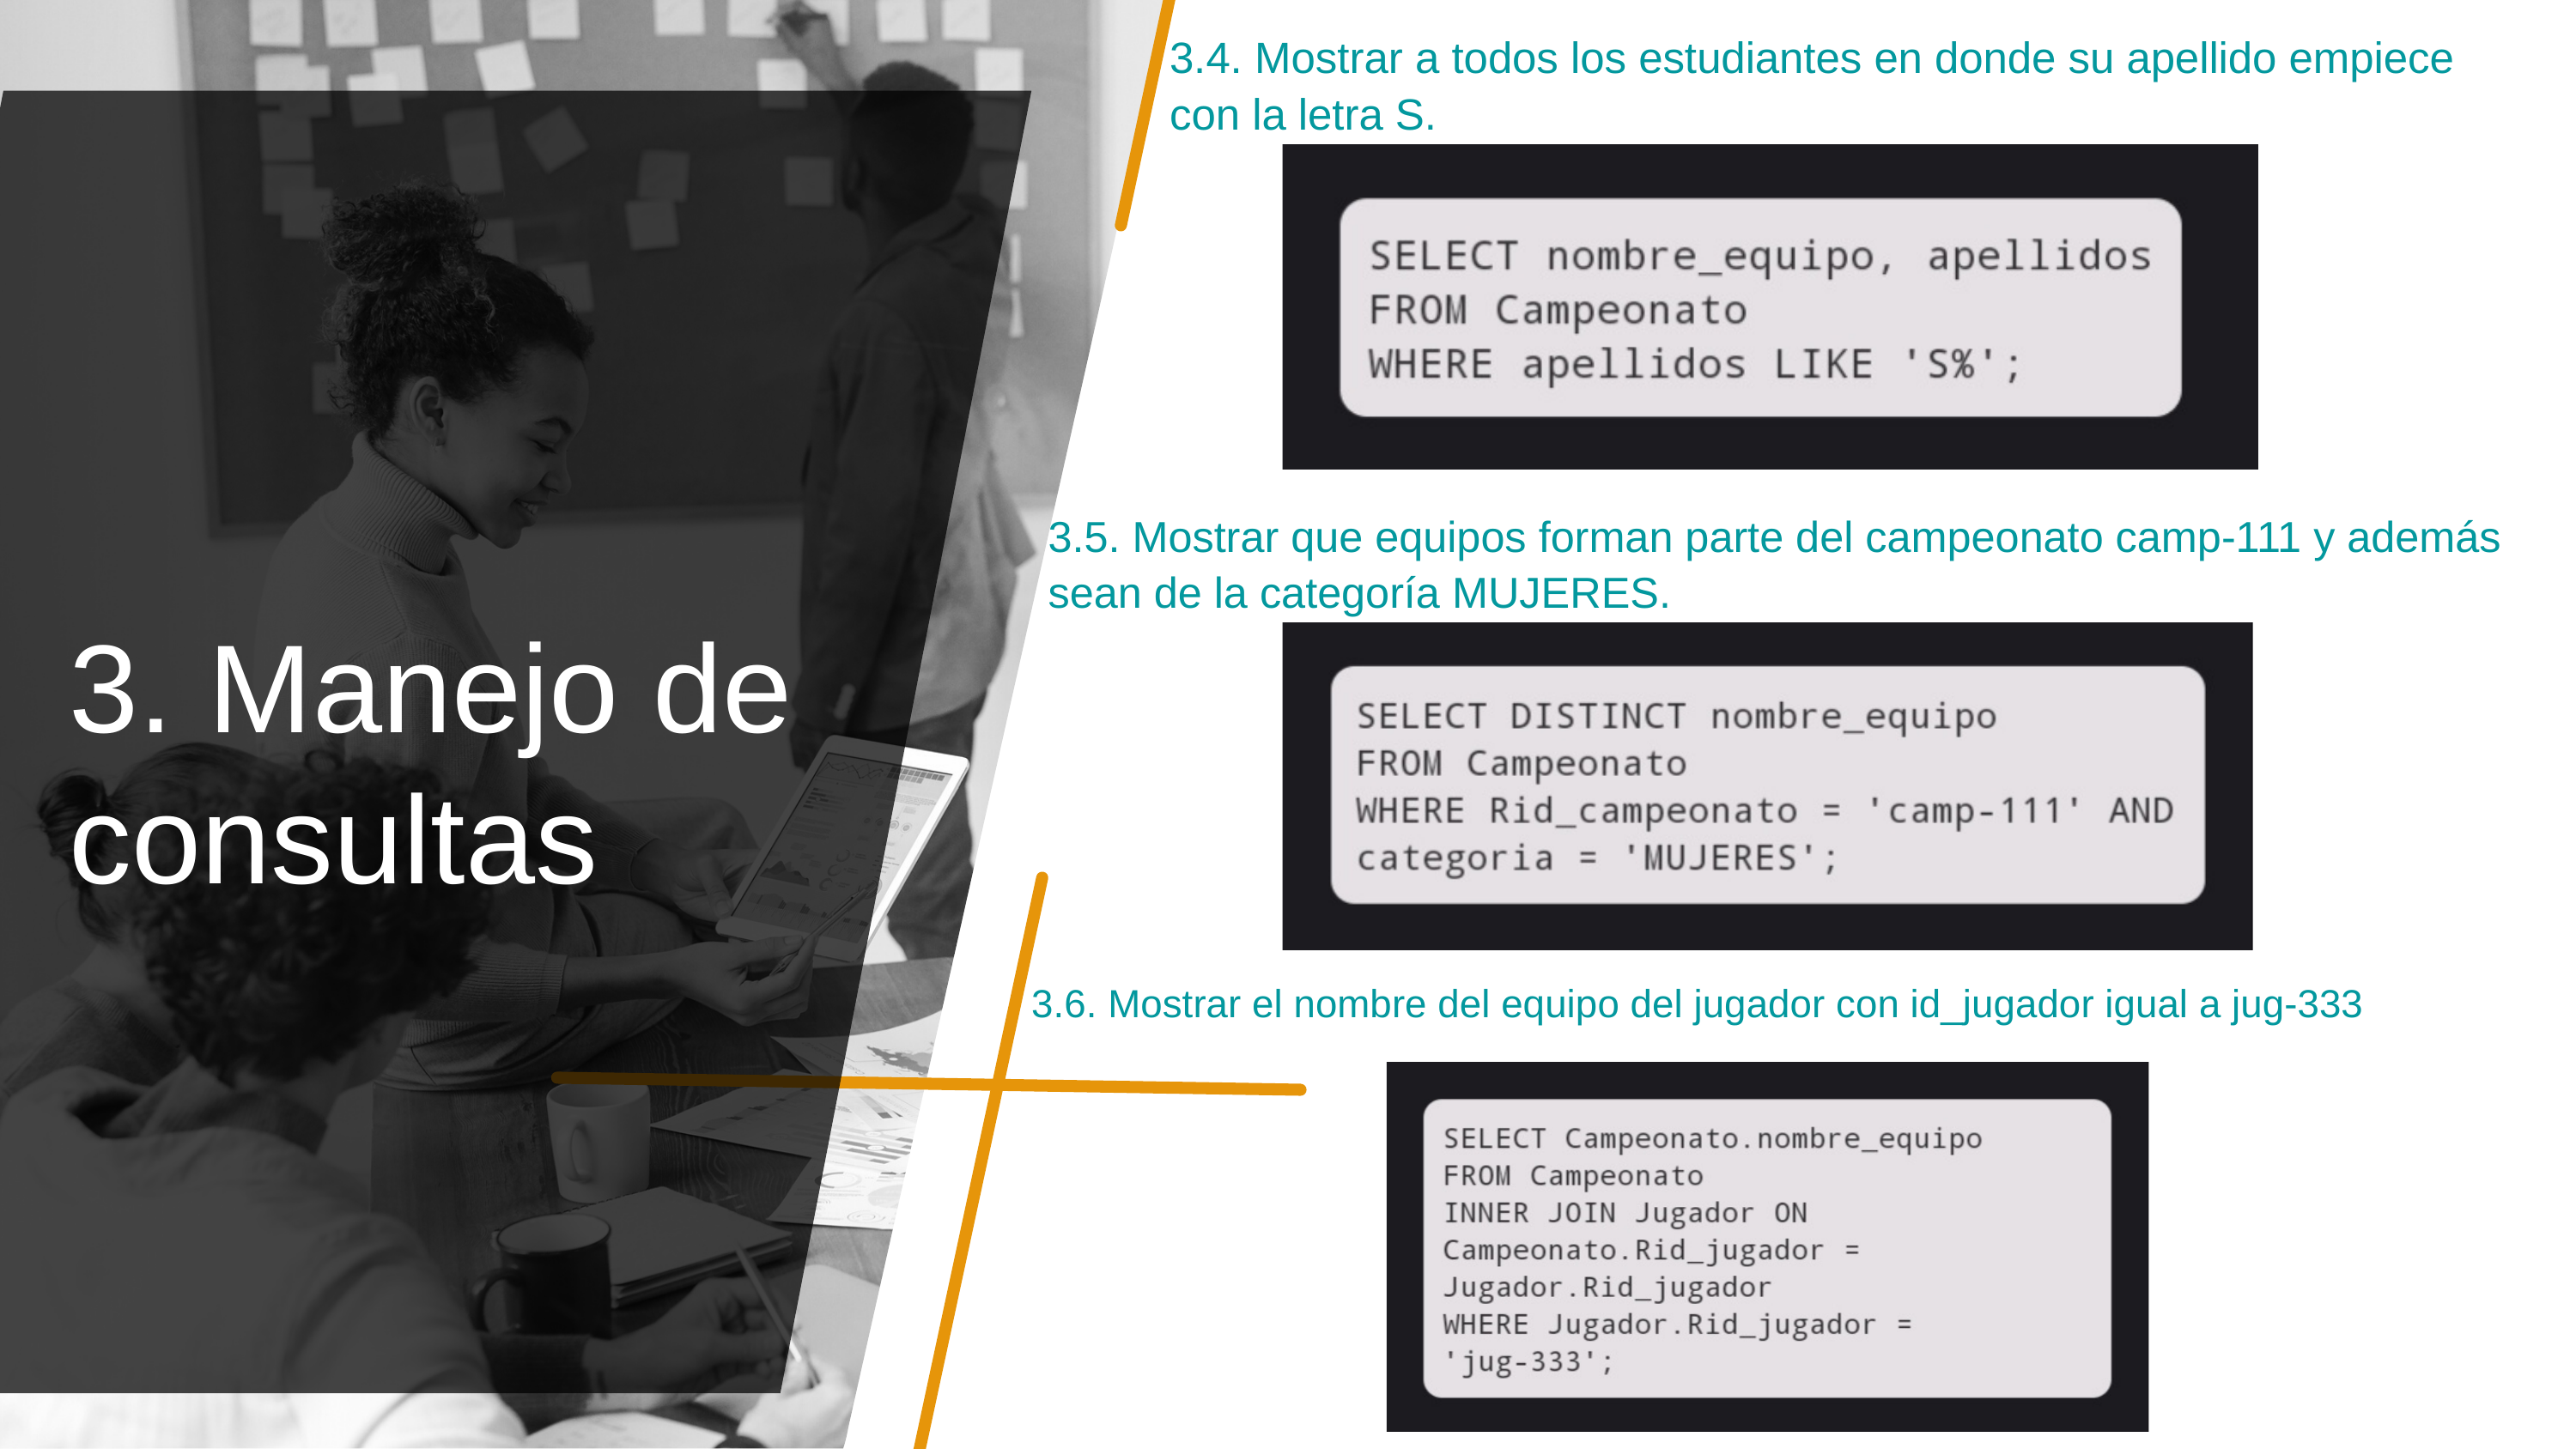

3.4. Mostrar a todos los estudiantes en donde su apellido empiece con la letra S.

3.5. Mostrar que equipos forman parte del campeonato camp-111 y además sean de la categoría MUJERES.
3. Manejo de consultas

3.6. Mostrar el nombre del equipo del jugador con id_jugador igual a jug-333